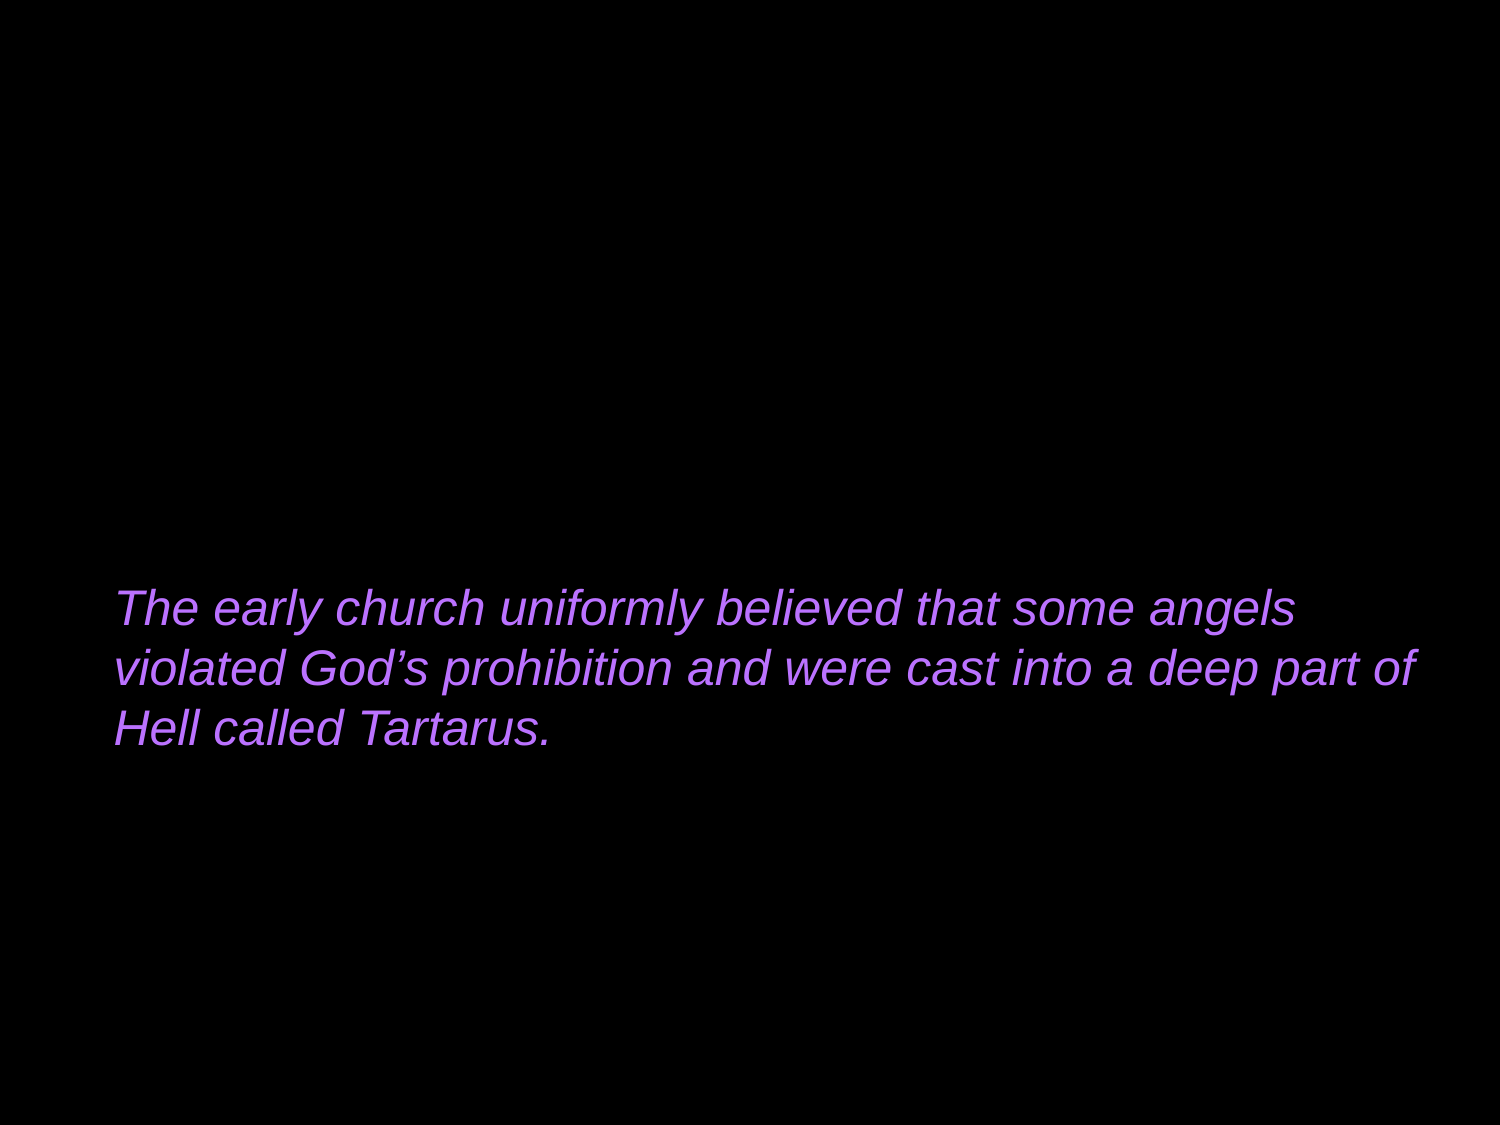

The early church uniformly believed that some angels violated God’s prohibition and were cast into a deep part of Hell called Tartarus.